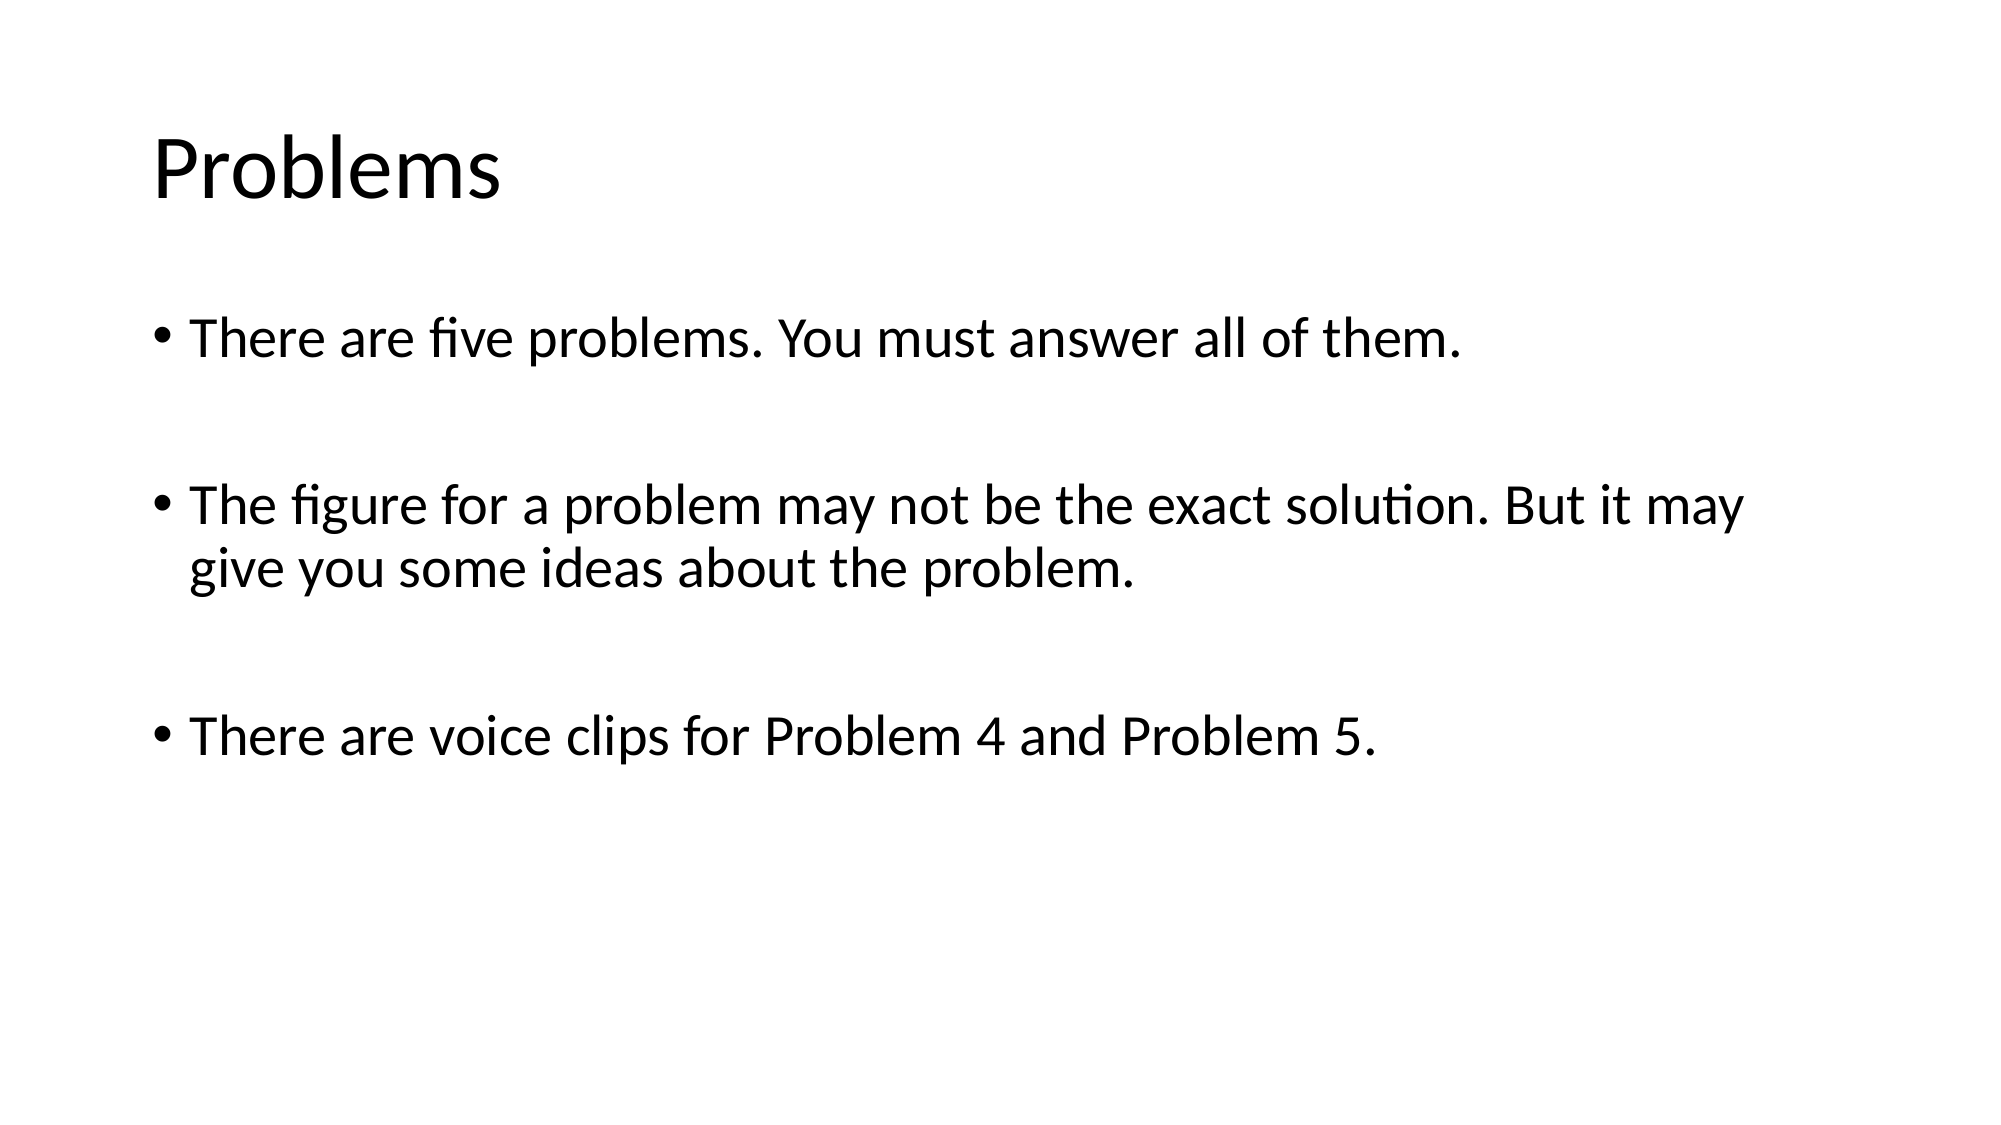

# Problems
There are five problems. You must answer all of them.

The figure for a problem may not be the exact solution. But it may give you some ideas about the problem.

There are voice clips for Problem 4 and Problem 5.